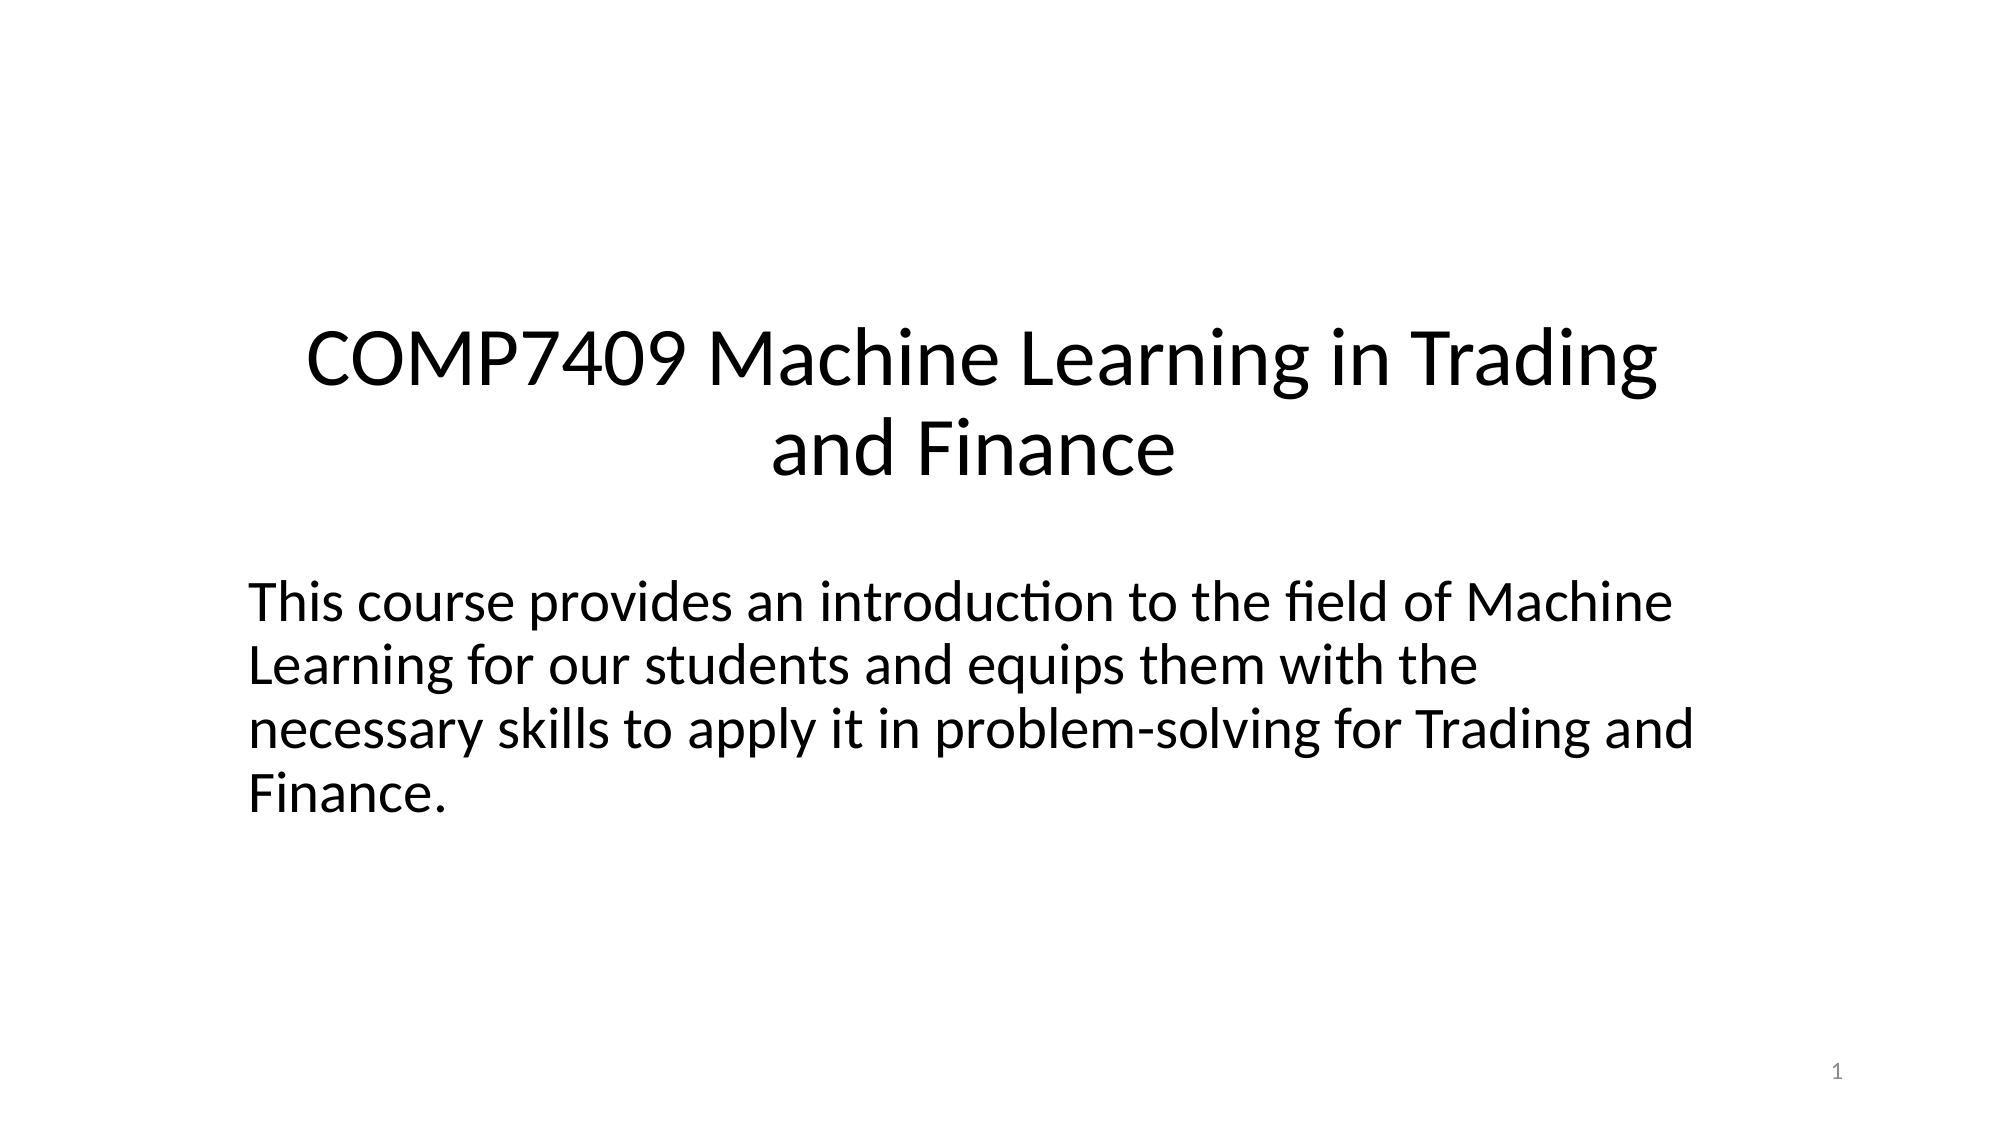

# COMP7409 Machine Learning in Trading and Finance
This course provides an introduction to the field of Machine Learning for our students and equips them with the necessary skills to apply it in problem-solving for Trading and Finance.

1